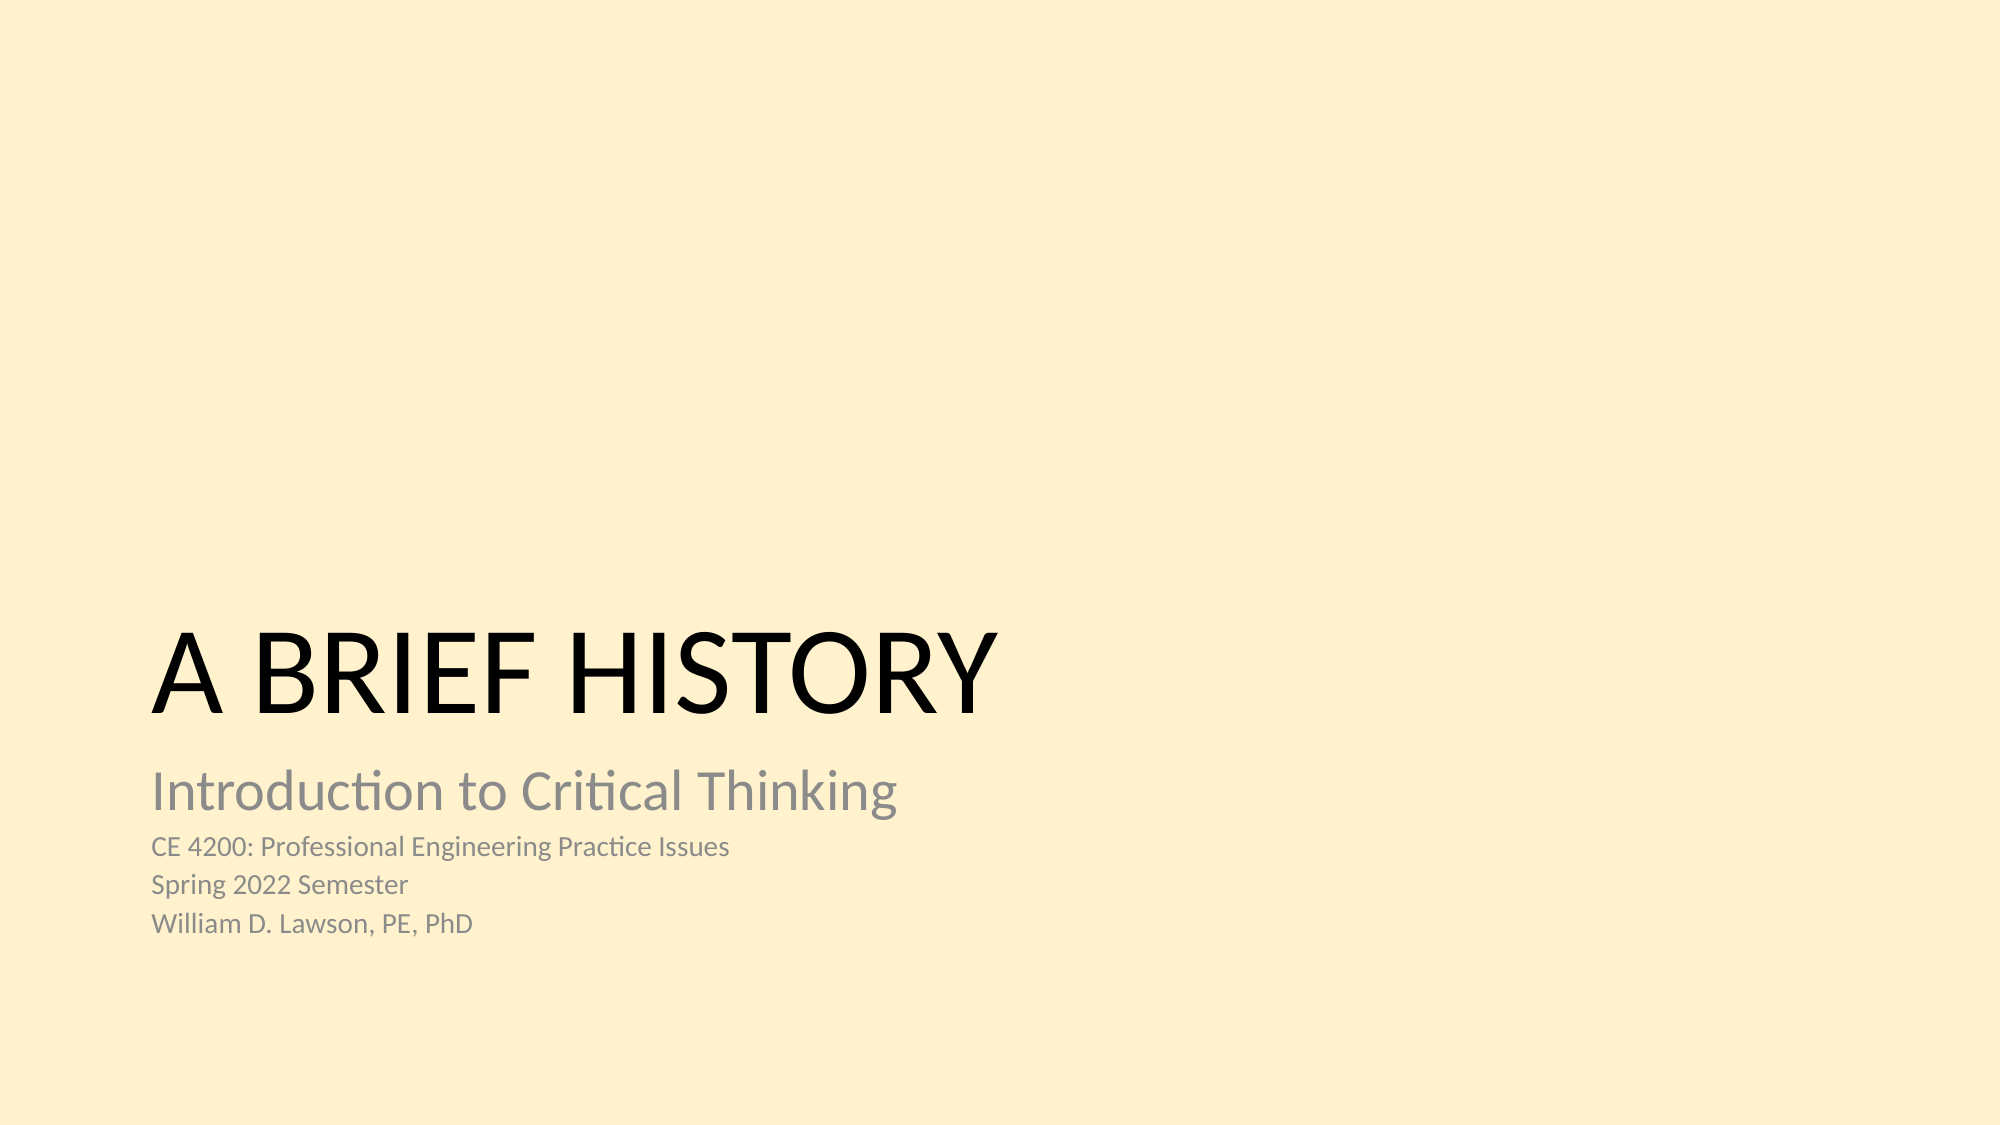

# A BRIEF HISTORY
Introduction to Critical Thinking
CE 4200: Professional Engineering Practice Issues
Spring 2022 Semester
William D. Lawson, PE, PhD